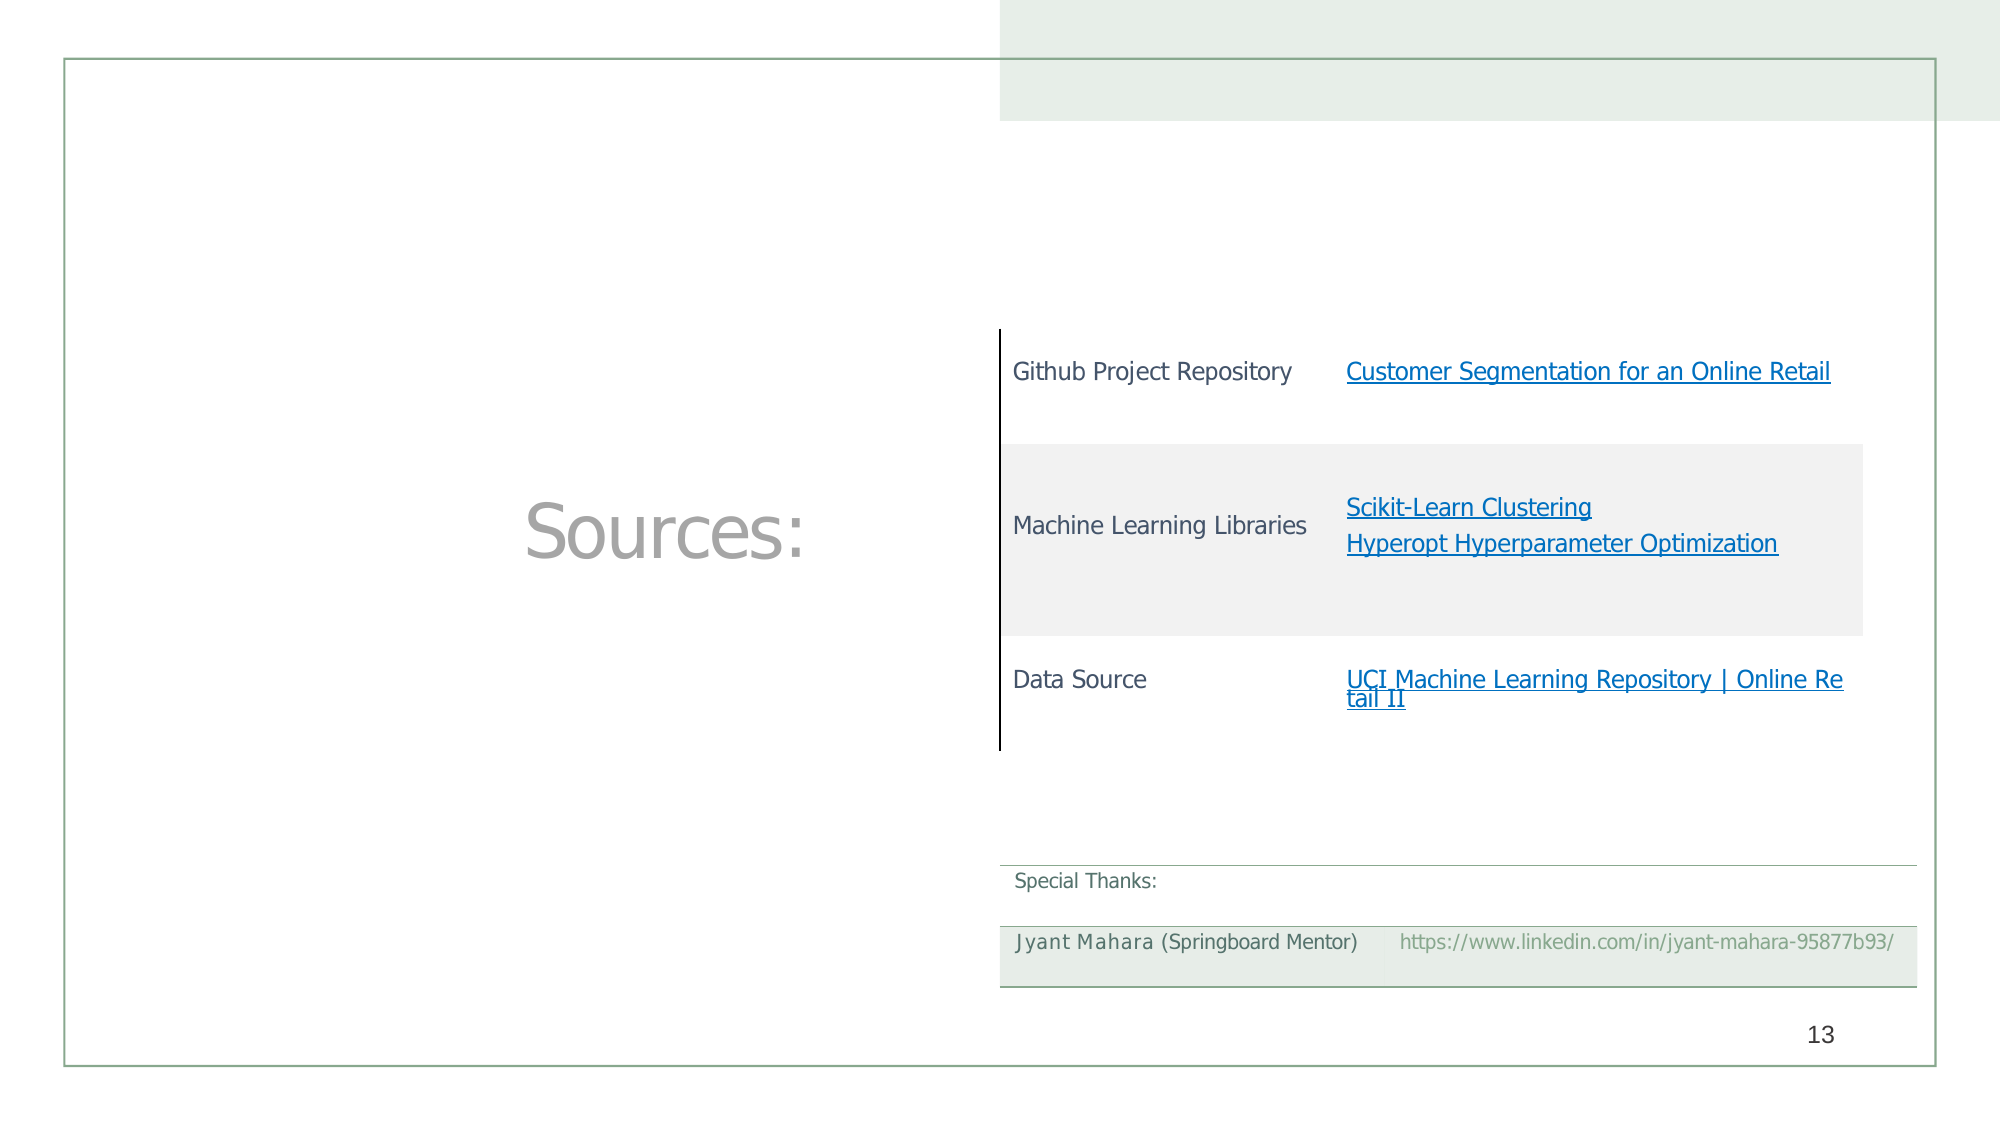

# Sources:
|  |  |
| --- | --- |
| Github Project Repository | Customer Segmentation for an Online Retail |
| Machine Learning Libraries | Scikit-Learn Clustering Hyperopt Hyperparameter Optimization |
| Data Source | UCI Machine Learning Repository | Online Retail II |

| Special Thanks: |  |
| --- | --- |
| Jyant Mahara (Springboard Mentor) | https://www.linkedin.com/in/jyant-mahara-95877b93/ |
13